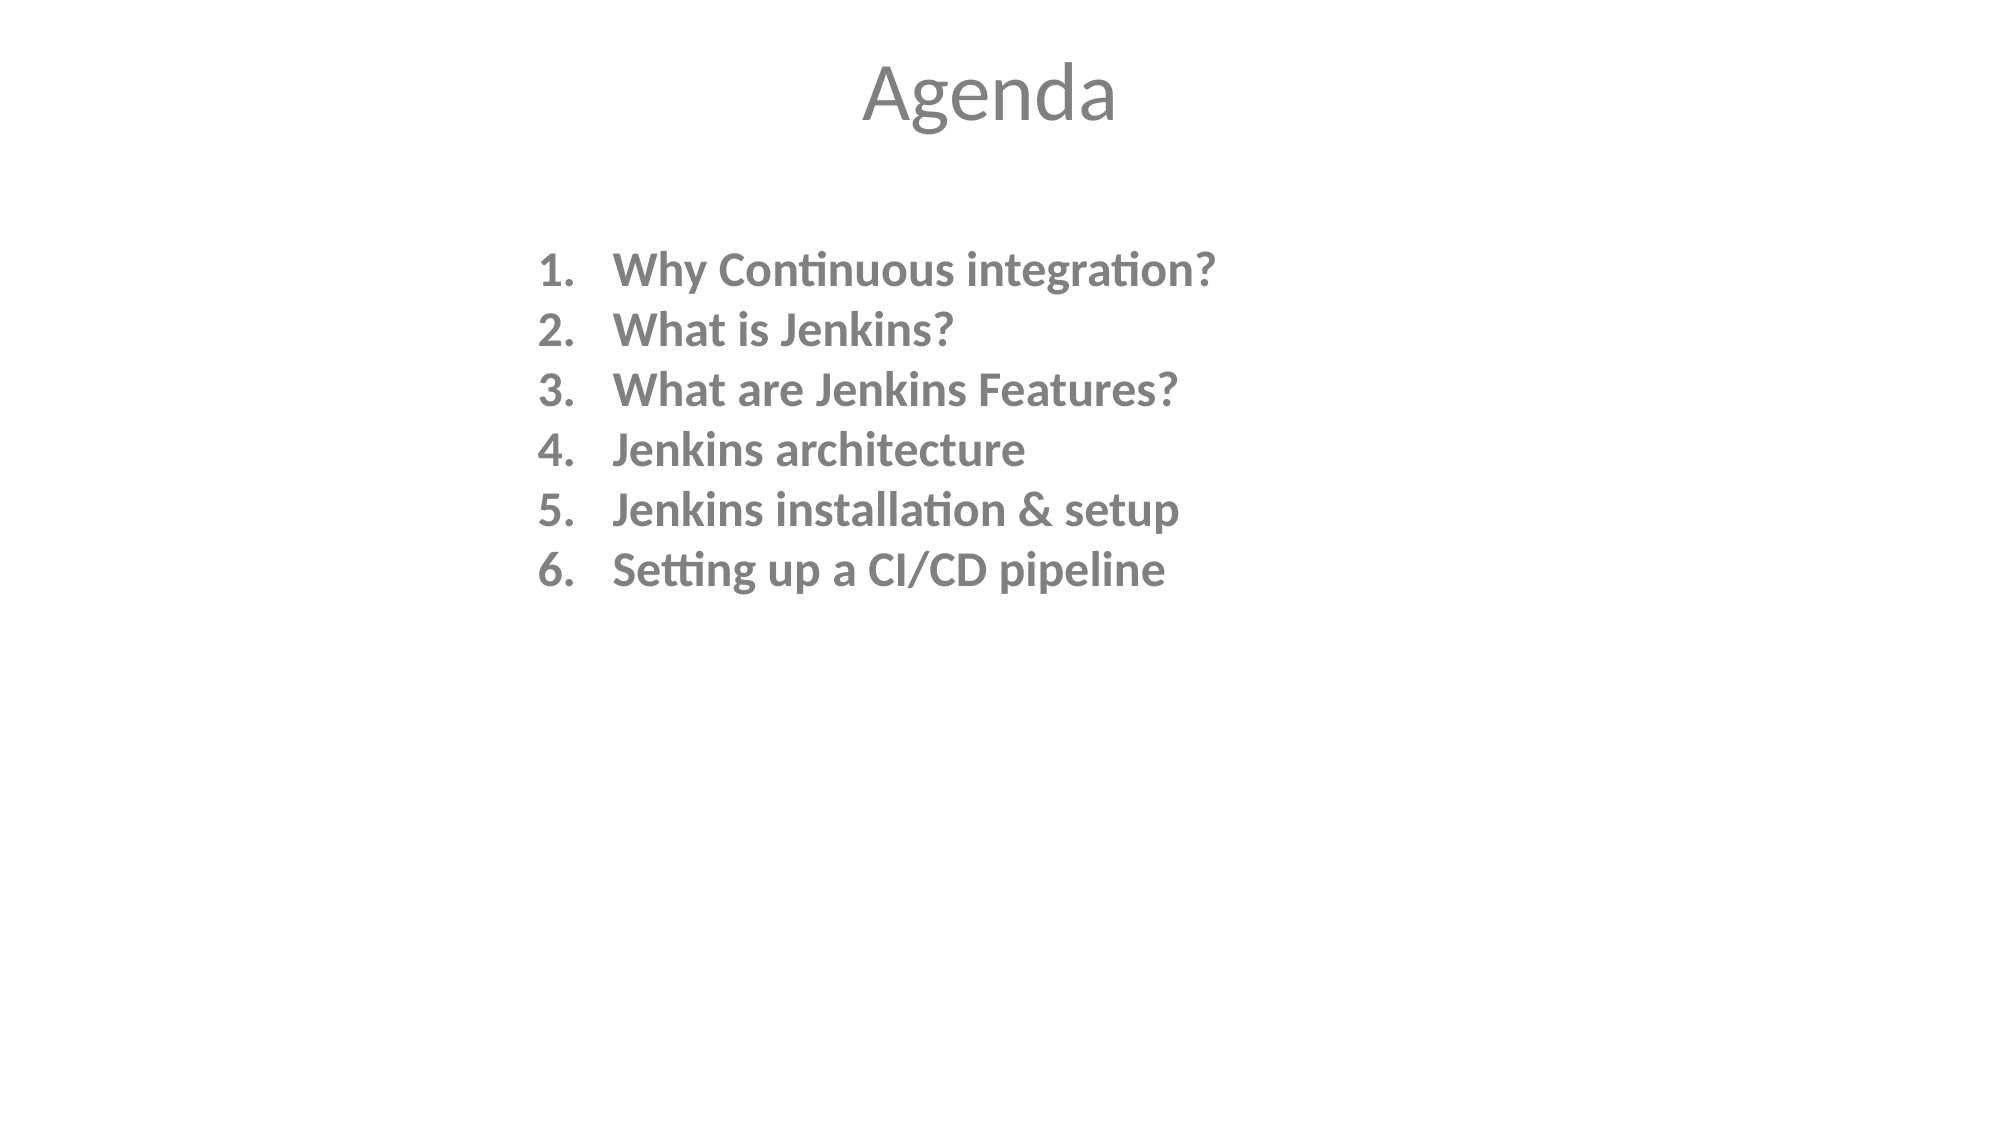

Agenda
Why Continuous integration?
What is Jenkins?
What are Jenkins Features?
Jenkins architecture
Jenkins installation & setup
Setting up a CI/CD pipeline